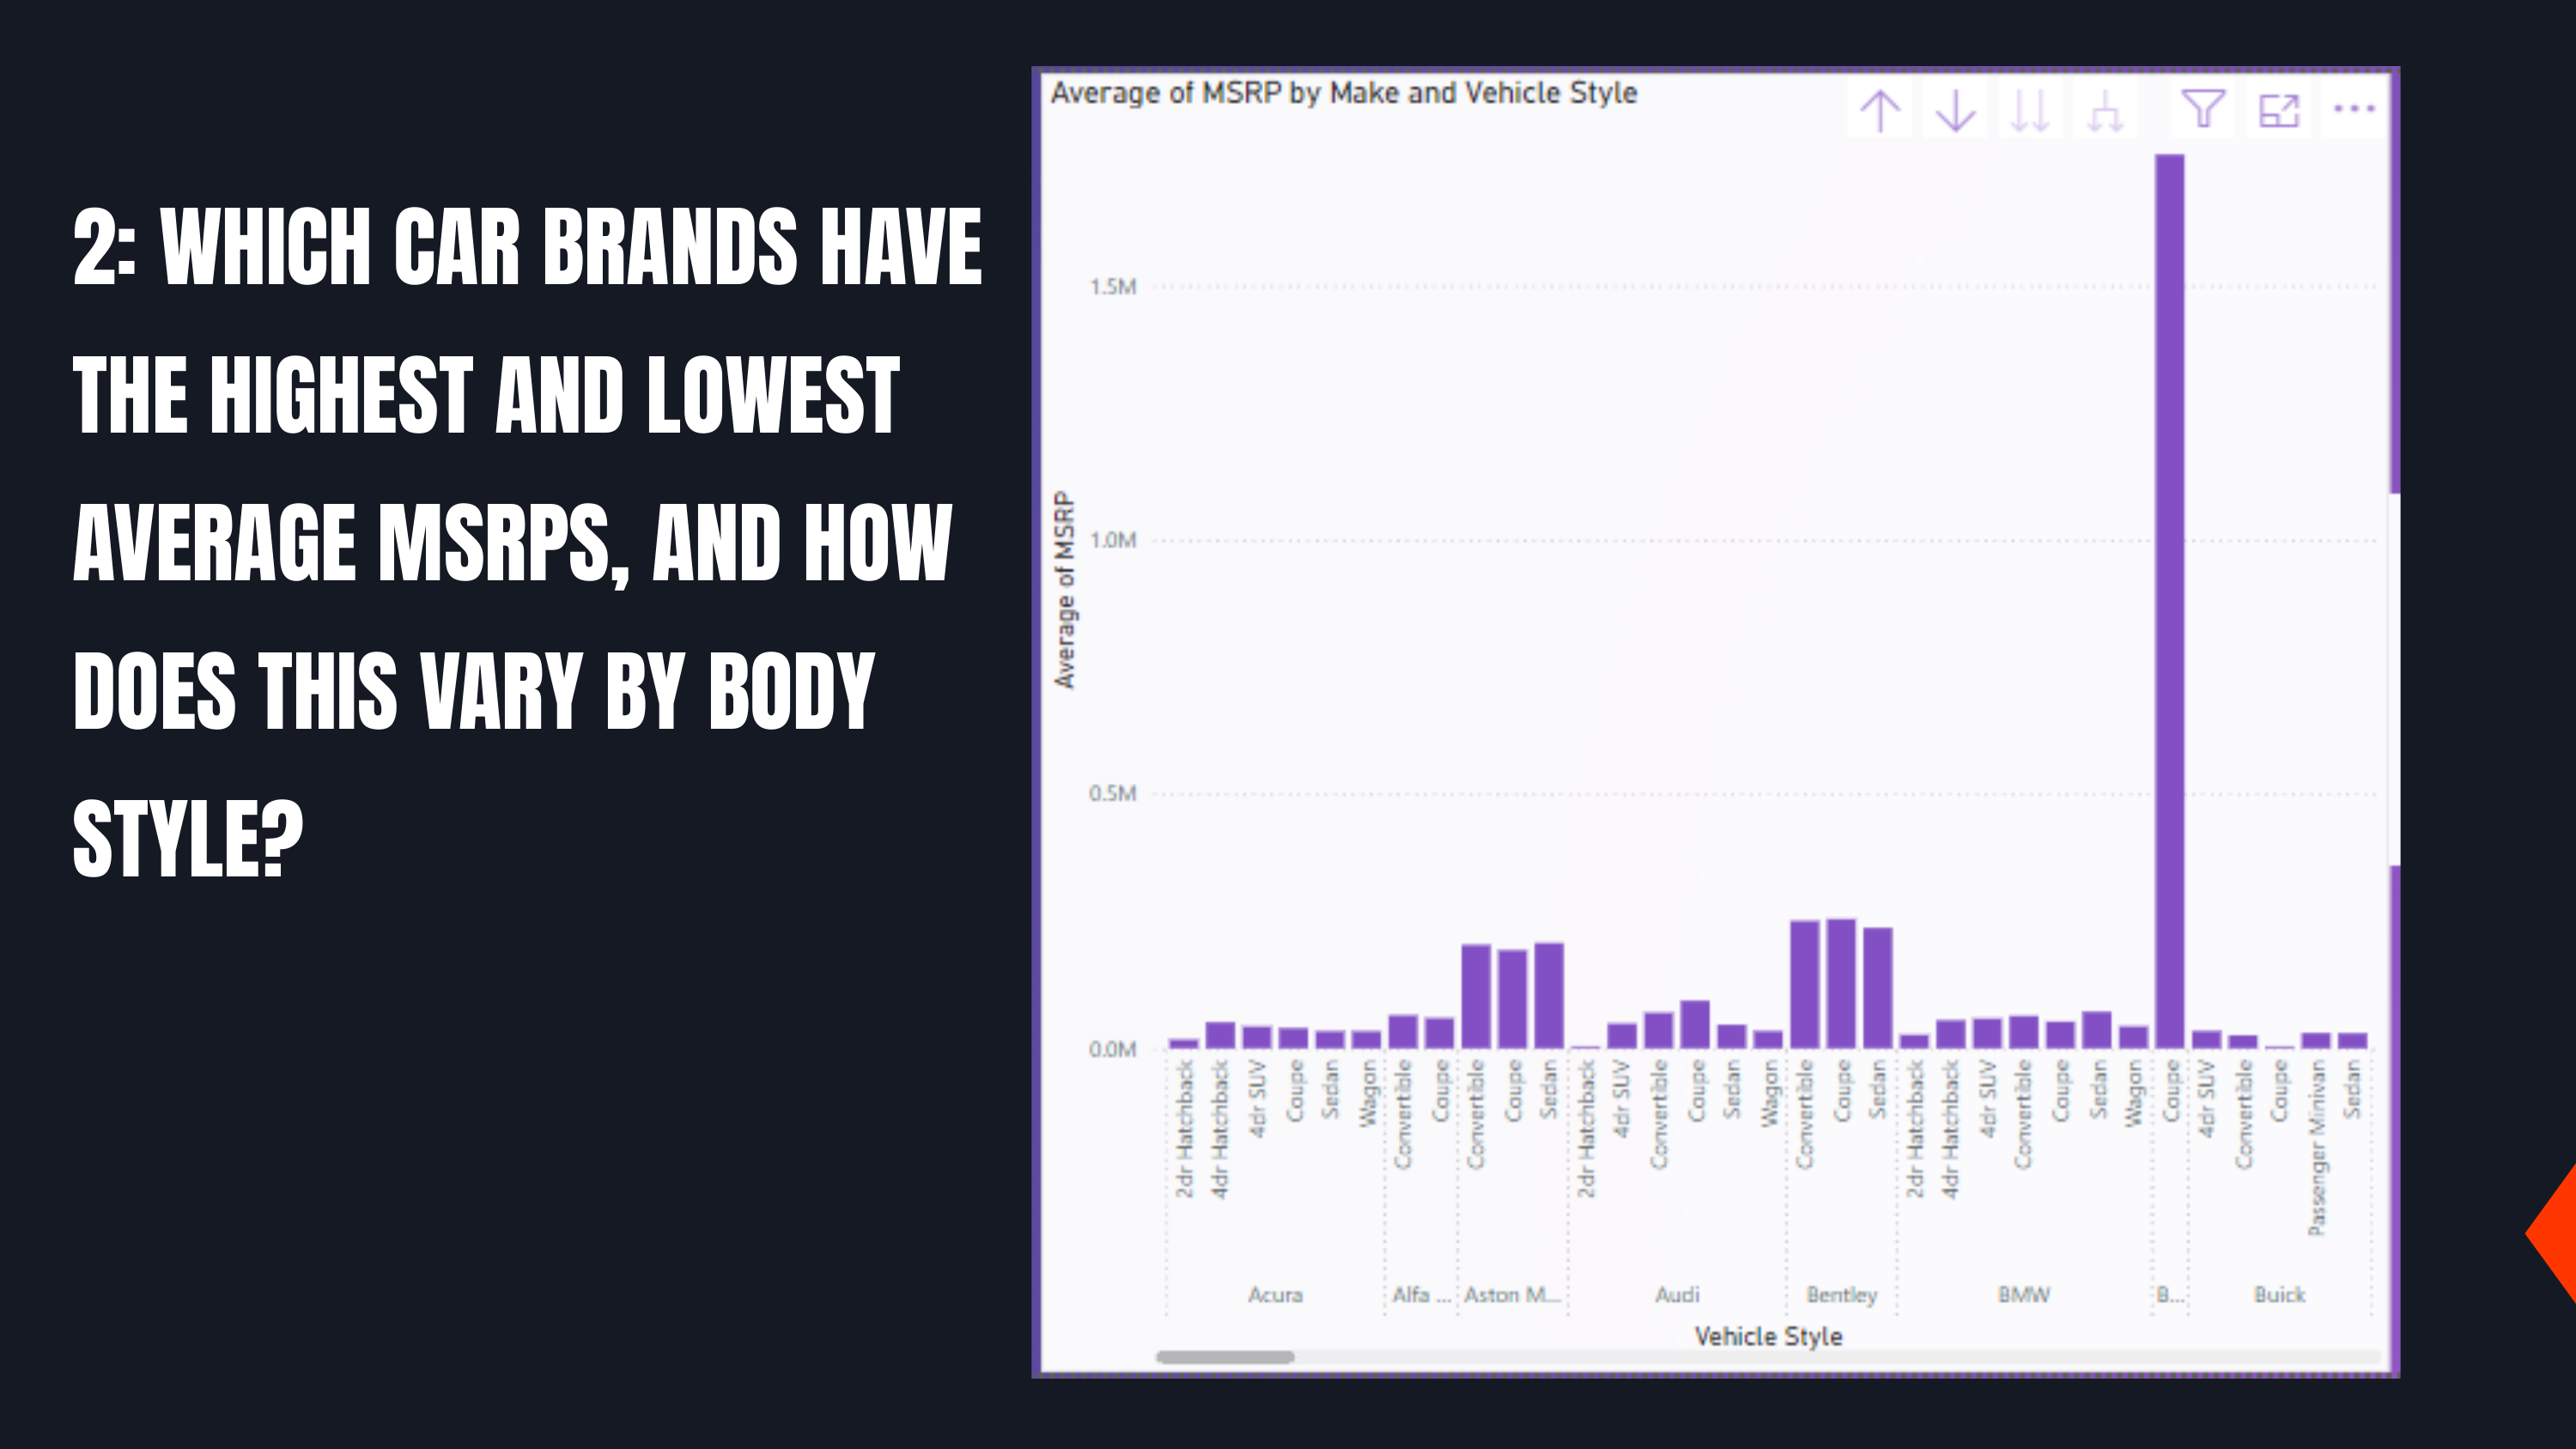

2: WHICH CAR BRANDS HAVE THE HIGHEST AND LOWEST AVERAGE MSRPS, AND HOW DOES THIS VARY BY BODY STYLE?